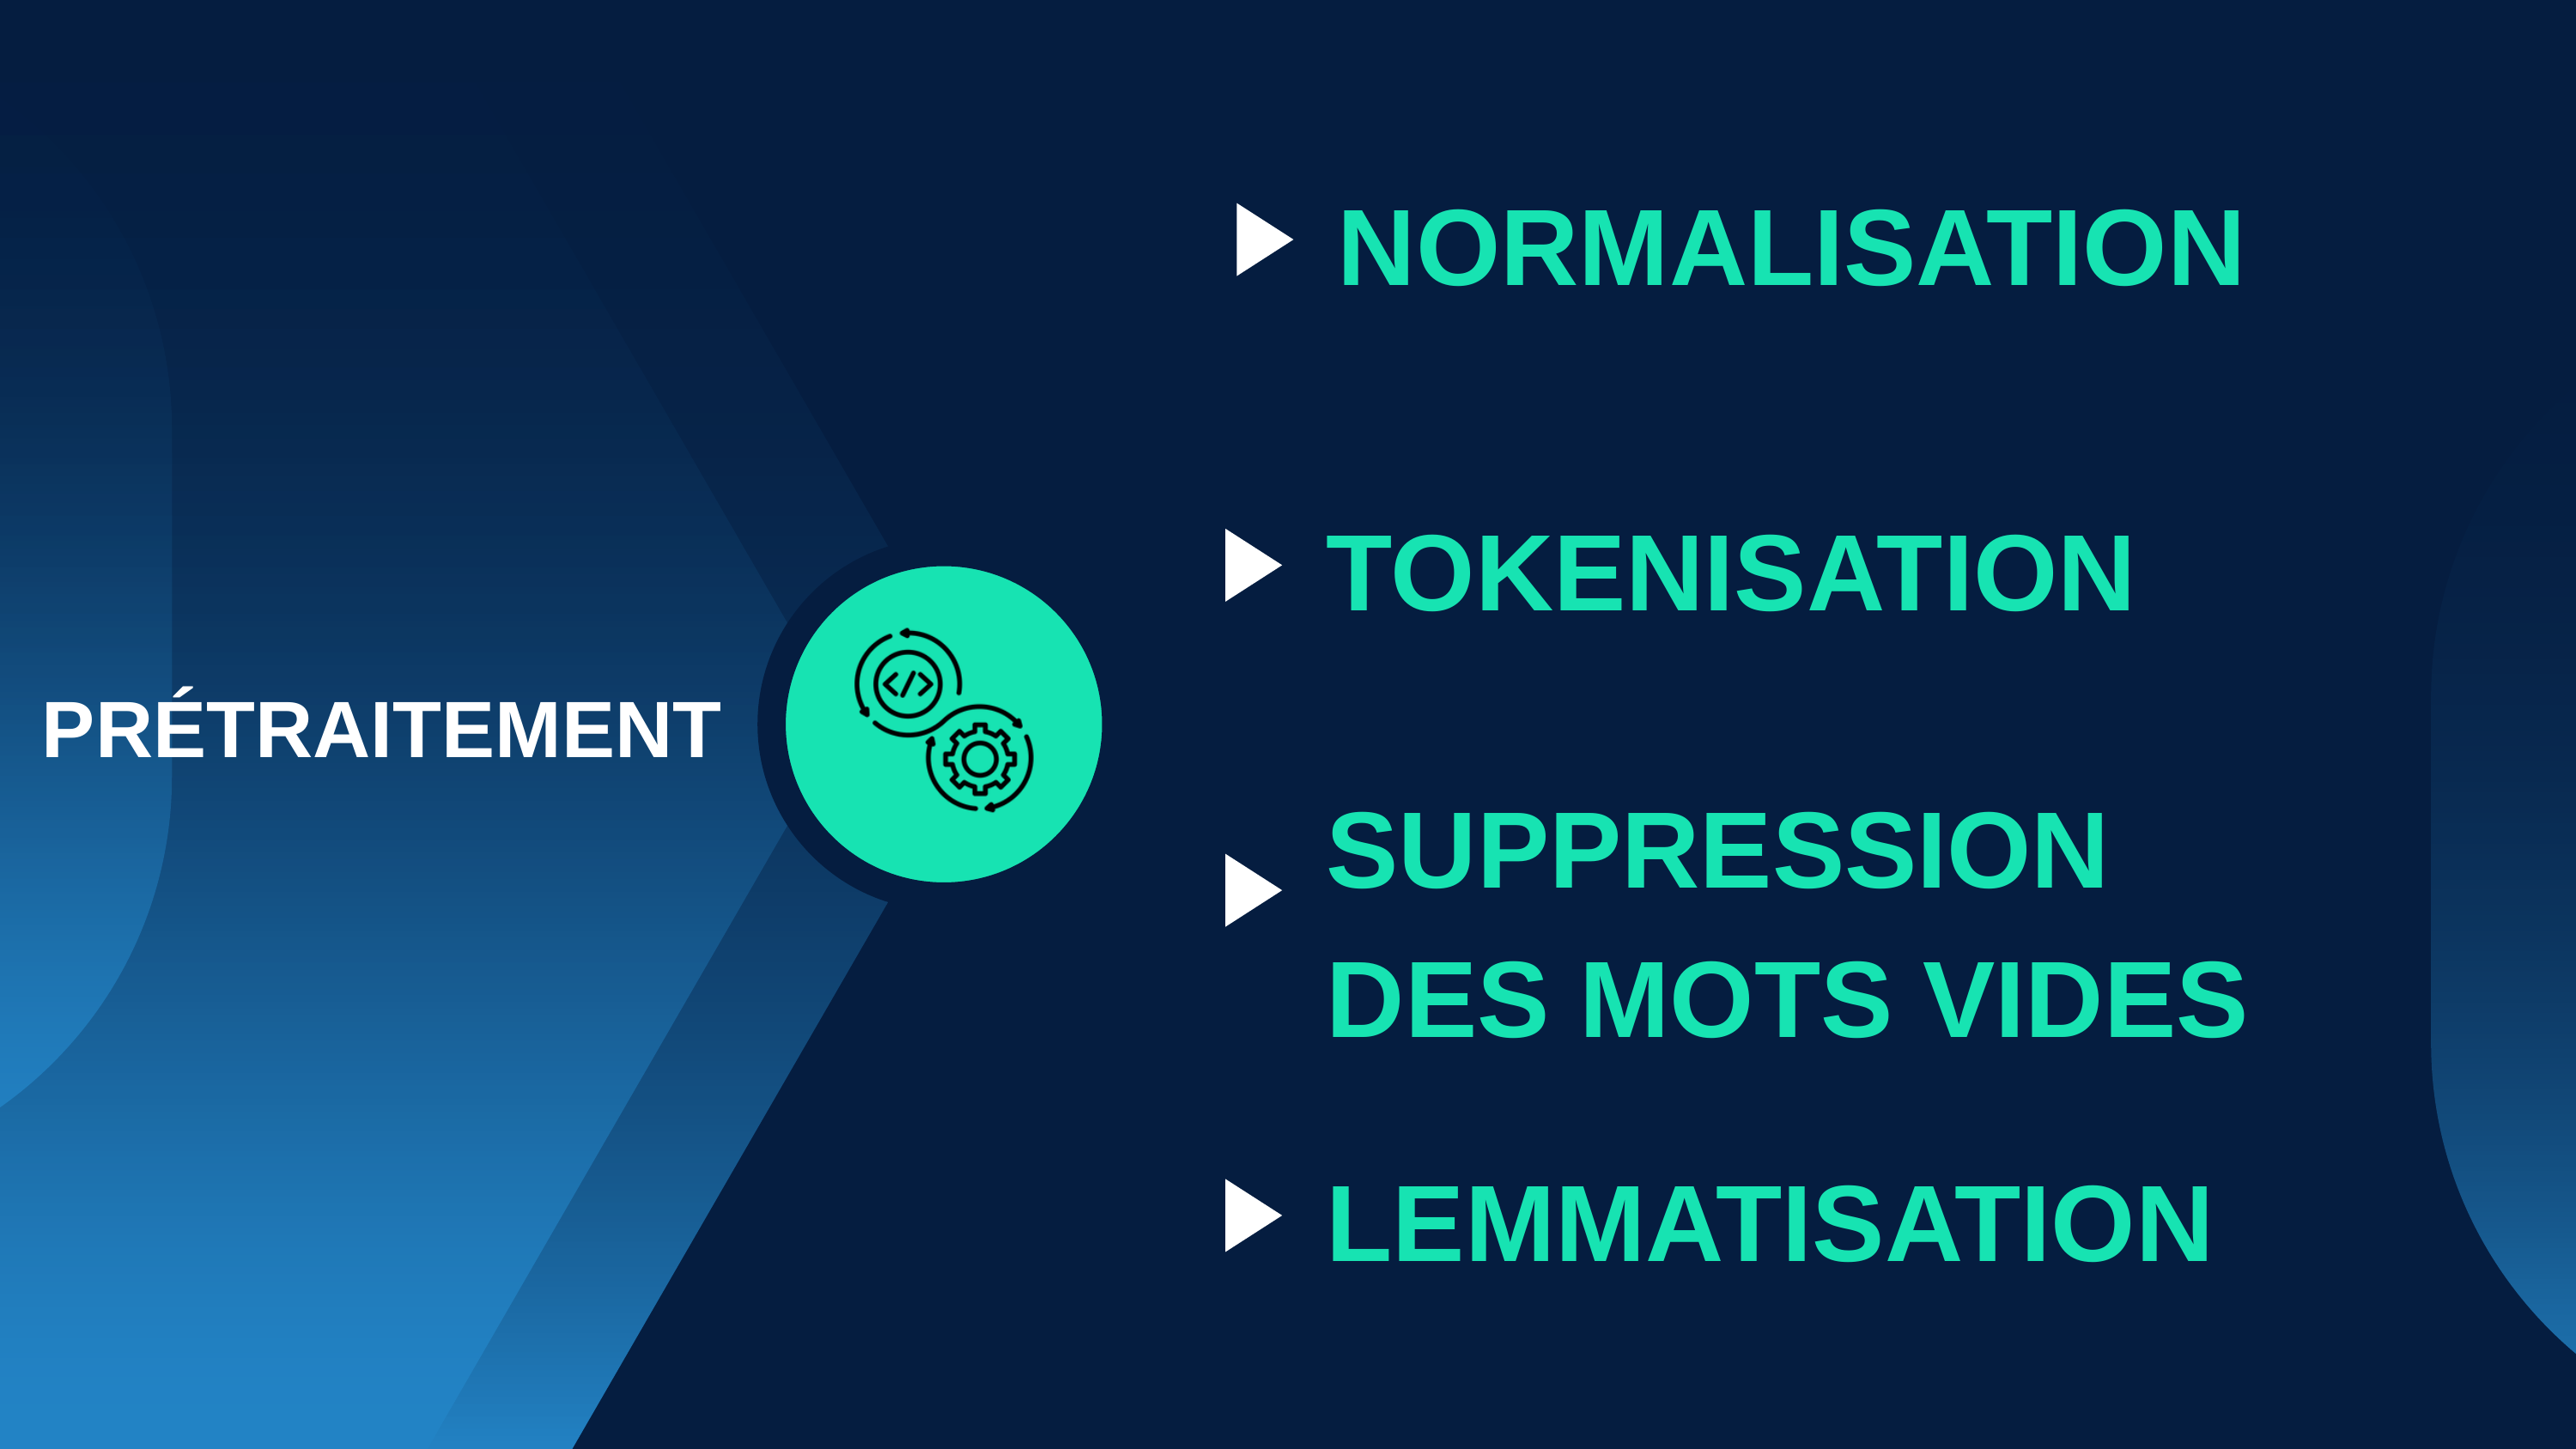

NORMALISATION

TOKENISATION

PRÉTRAITEMENT
SUPPRESSION DES MOTS VIDES

LEMMATISATION